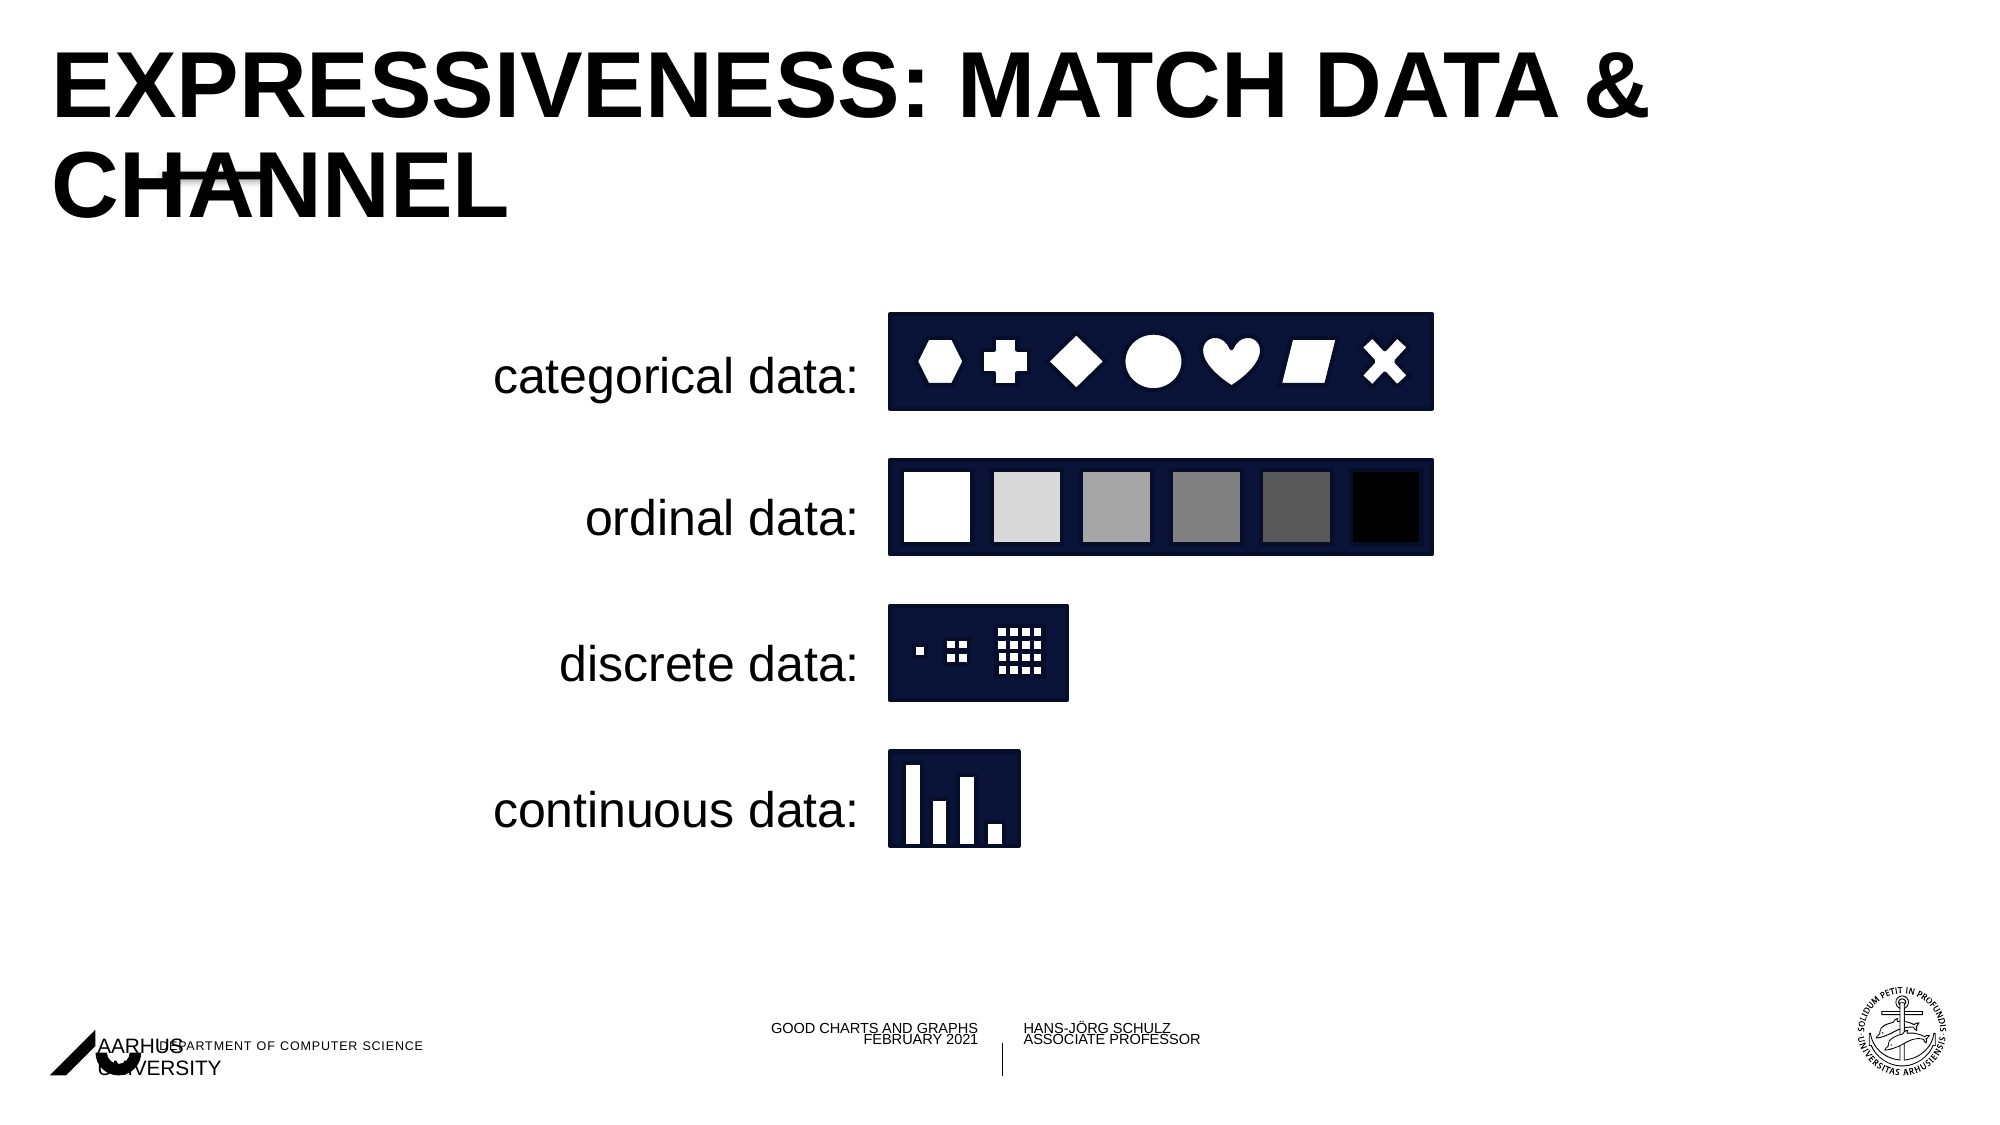

# Expressiveness: Match DATA & CHANNEL
categorical data:

ordinal data:

discrete data:

continuous data:

2/2/202105/10/2018